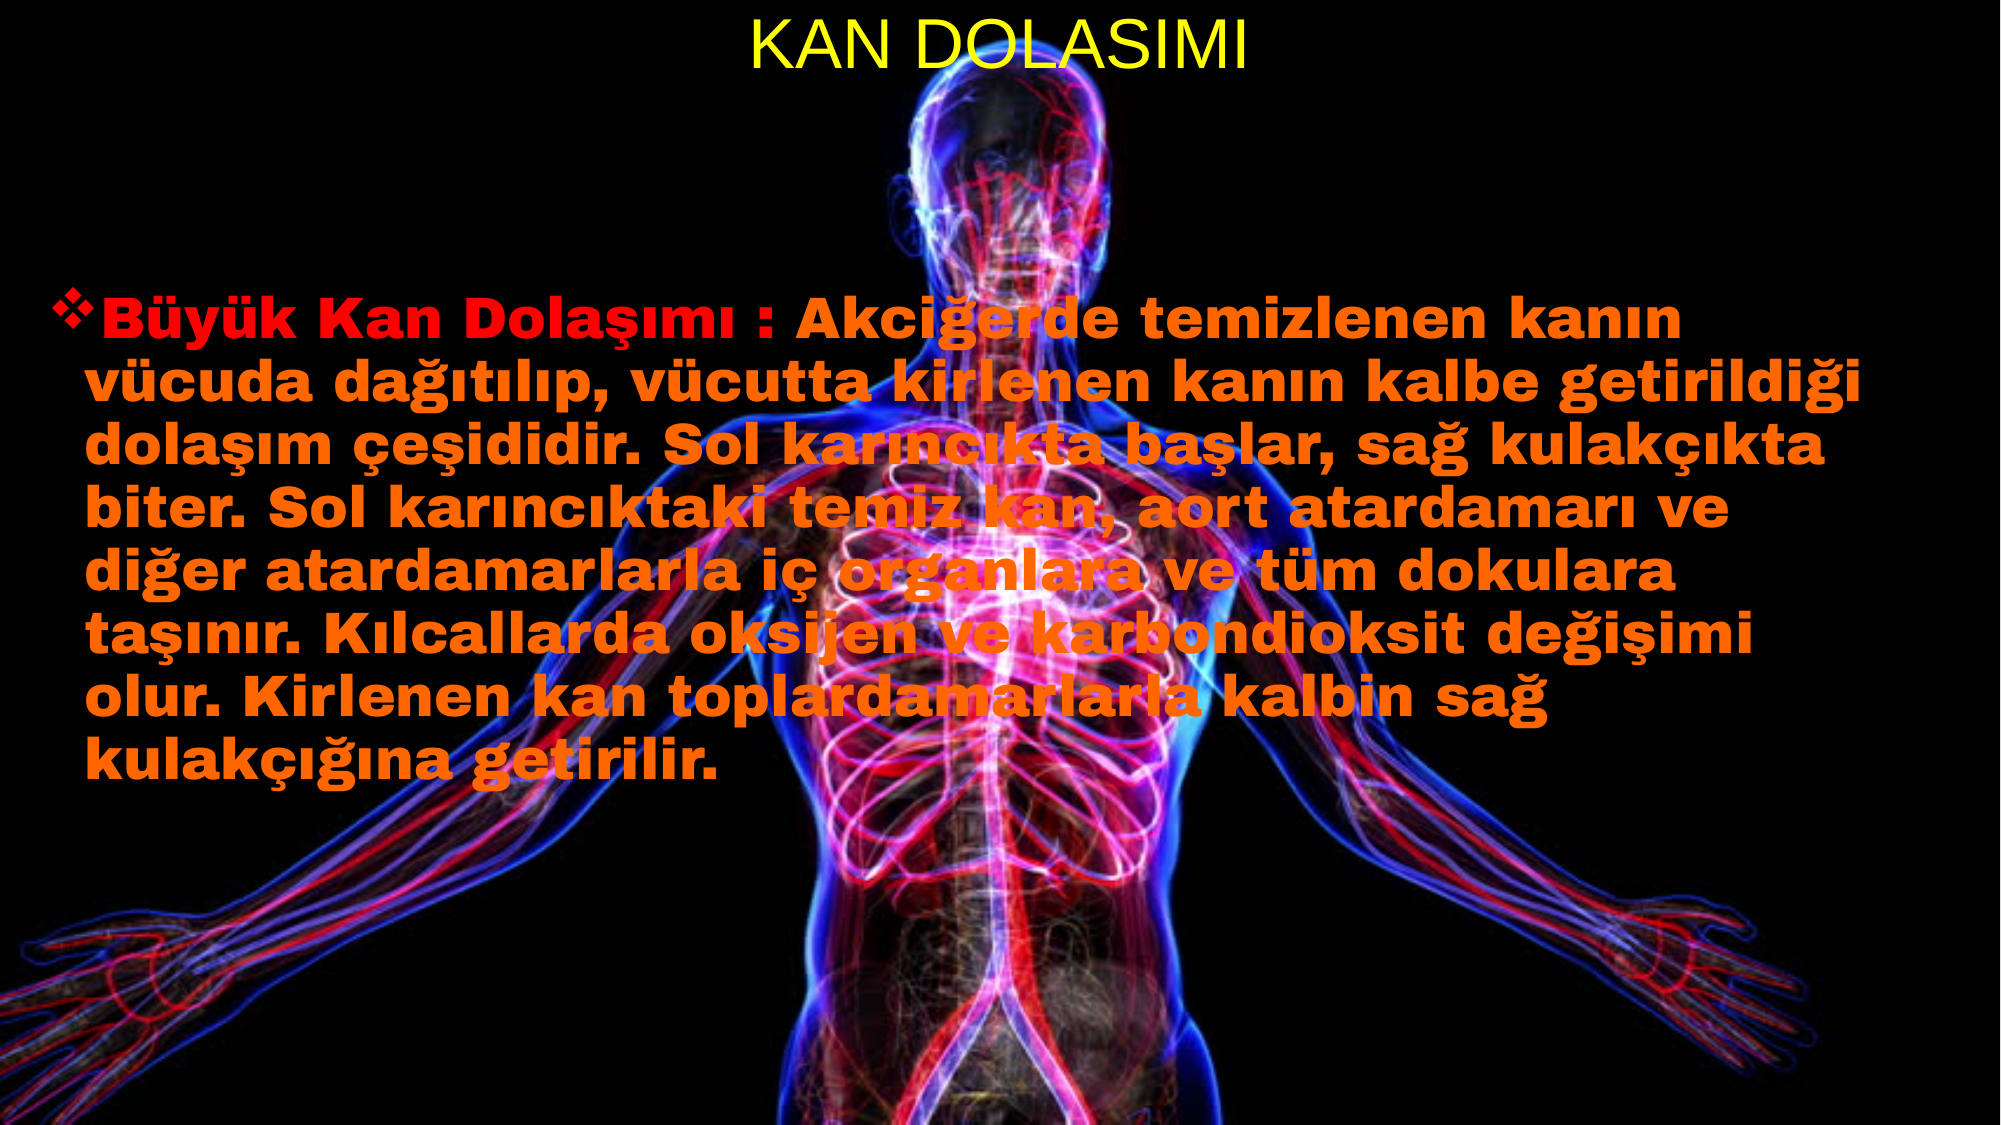

# KAN DOLASIMI
Büyük Kan Dolaşımı : Akciğerde temizlenen kanın vücuda dağıtılıp, vücutta kirlenen kanın kalbe getirildiği dolaşım çeşididir. Sol karıncıkta başlar, sağ kulakçıkta biter. Sol karıncıktaki temiz kan, aort atardamarı ve diğer atardamarlarla iç organlara ve tüm dokulara taşınır. Kılcallarda oksijen ve karbondioksit değişimi olur. Kirlenen kan toplardamarlarla kalbin sağ kulakçığına getirilir.